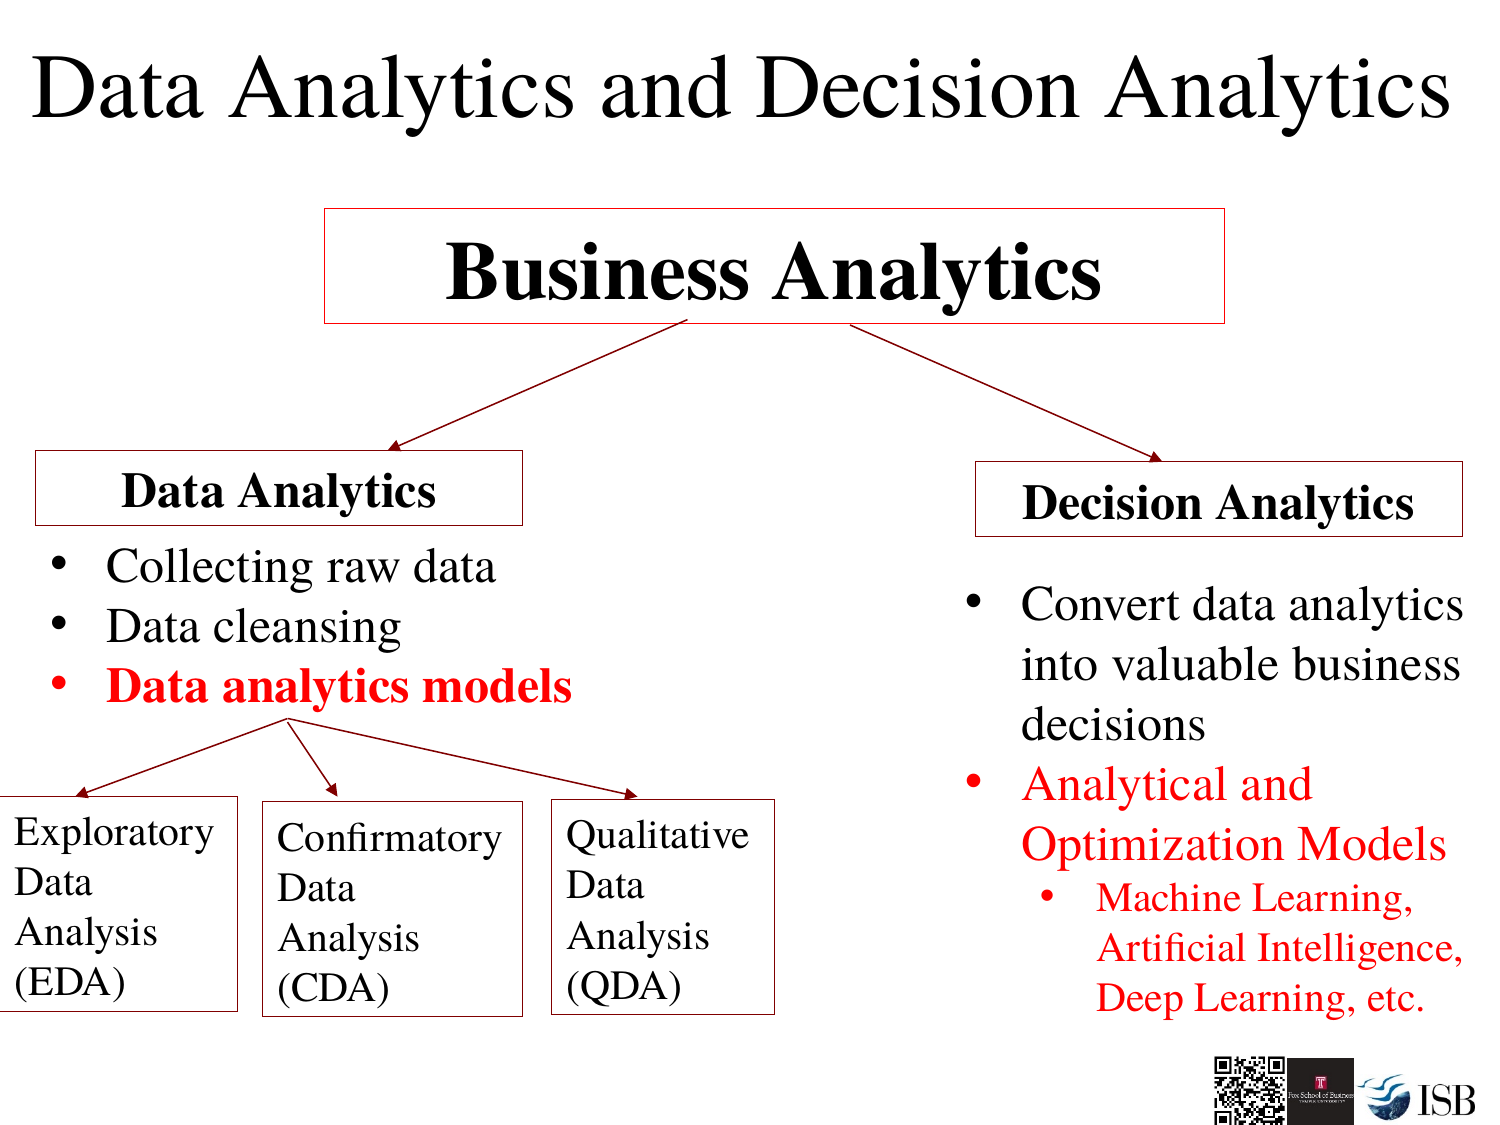

# Data Analytics and Decision Analytics
Business Analytics

Data Analytics
Decision Analytics
Collecting raw data
Data cleansing
Data analytics models
Convert data analytics into valuable business decisions
Analytical and Optimization Models
Machine Learning, Artificial Intelligence, Deep Learning, etc.
Exploratory Data Analysis (EDA)
Qualitative Data Analysis (QDA)
Confirmatory Data Analysis (CDA)